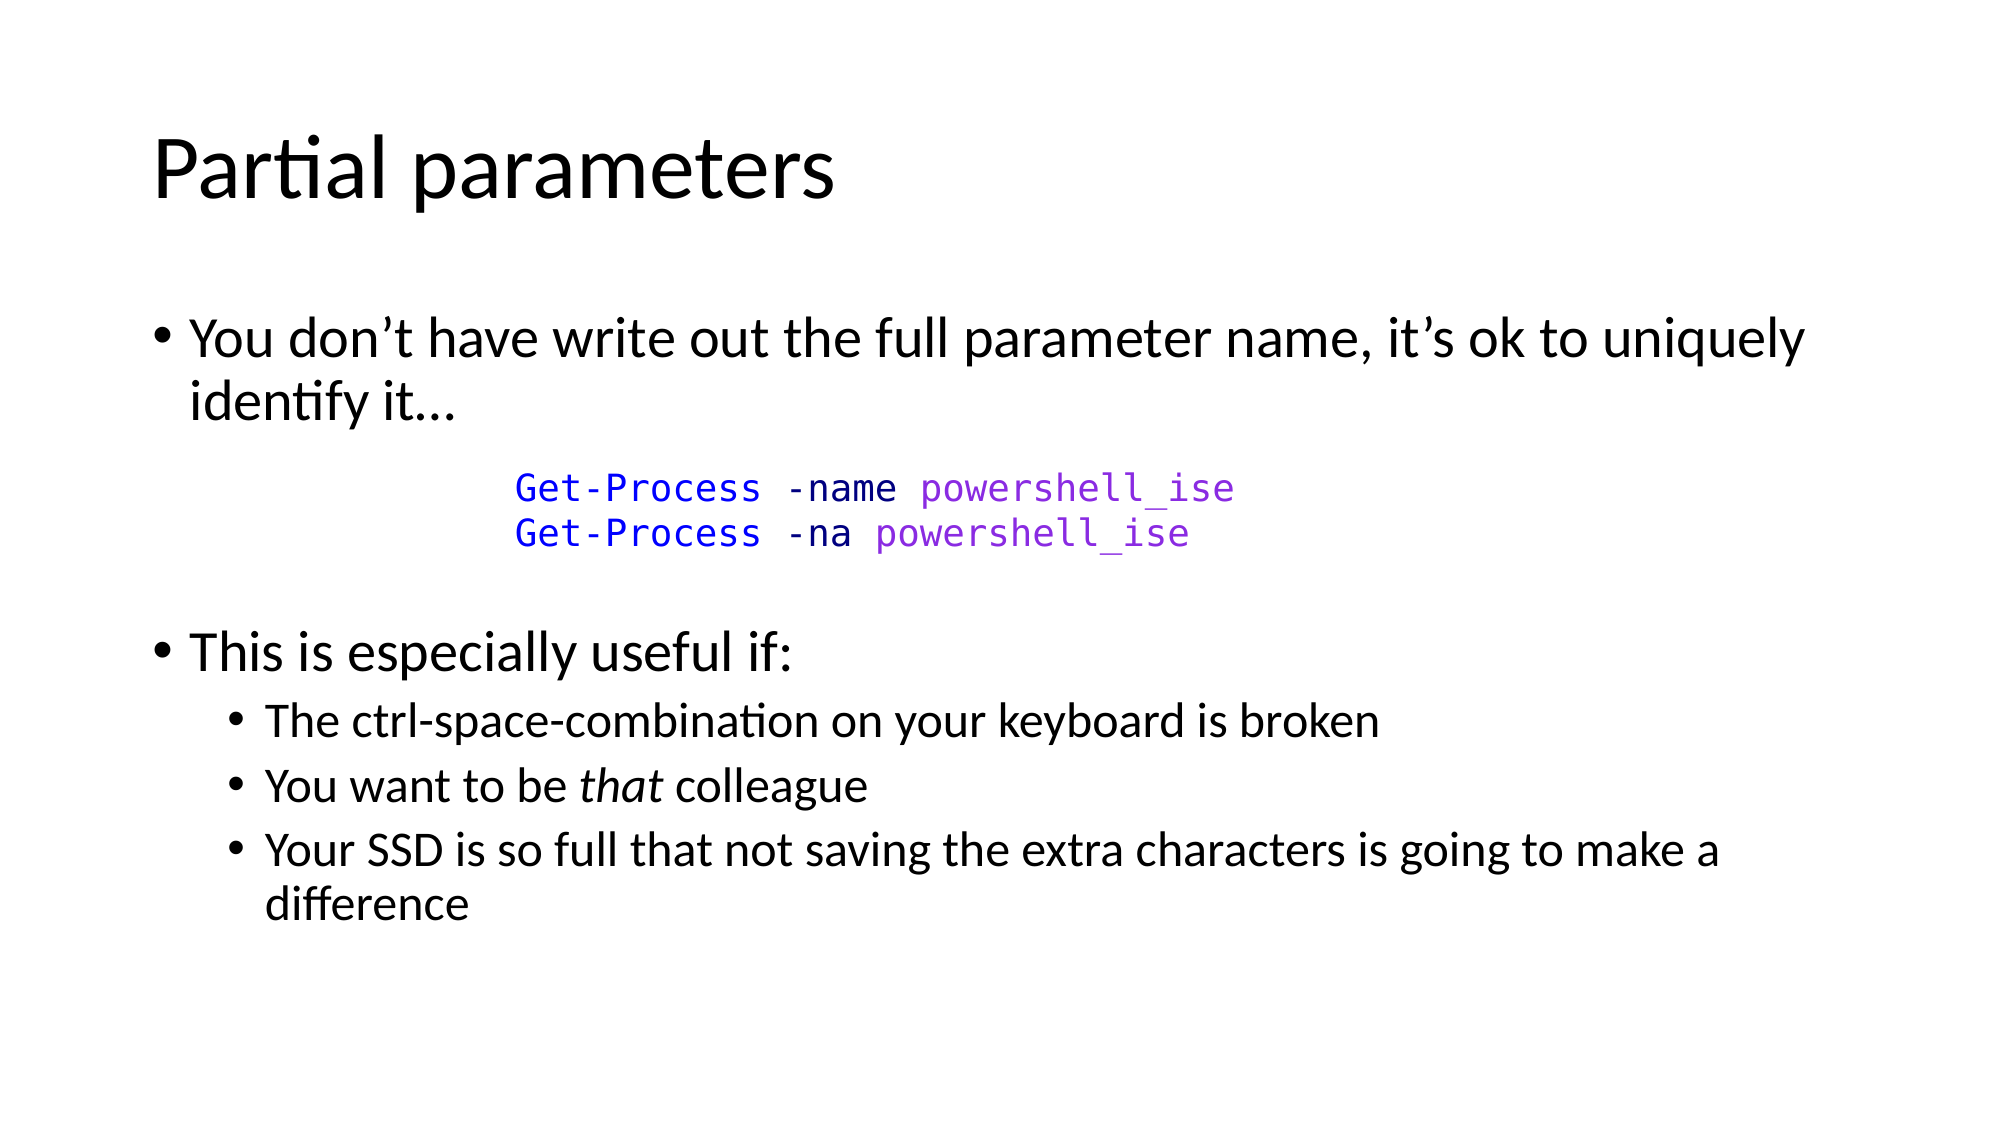

# Partial parameters
You don’t have write out the full parameter name, it’s ok to uniquely identify it…

This is especially useful if:
The ctrl-space-combination on your keyboard is broken
You want to be that colleague
Your SSD is so full that not saving the extra characters is going to make a difference
Get-Process -name powershell_ise
Get-Process -na powershell_ise